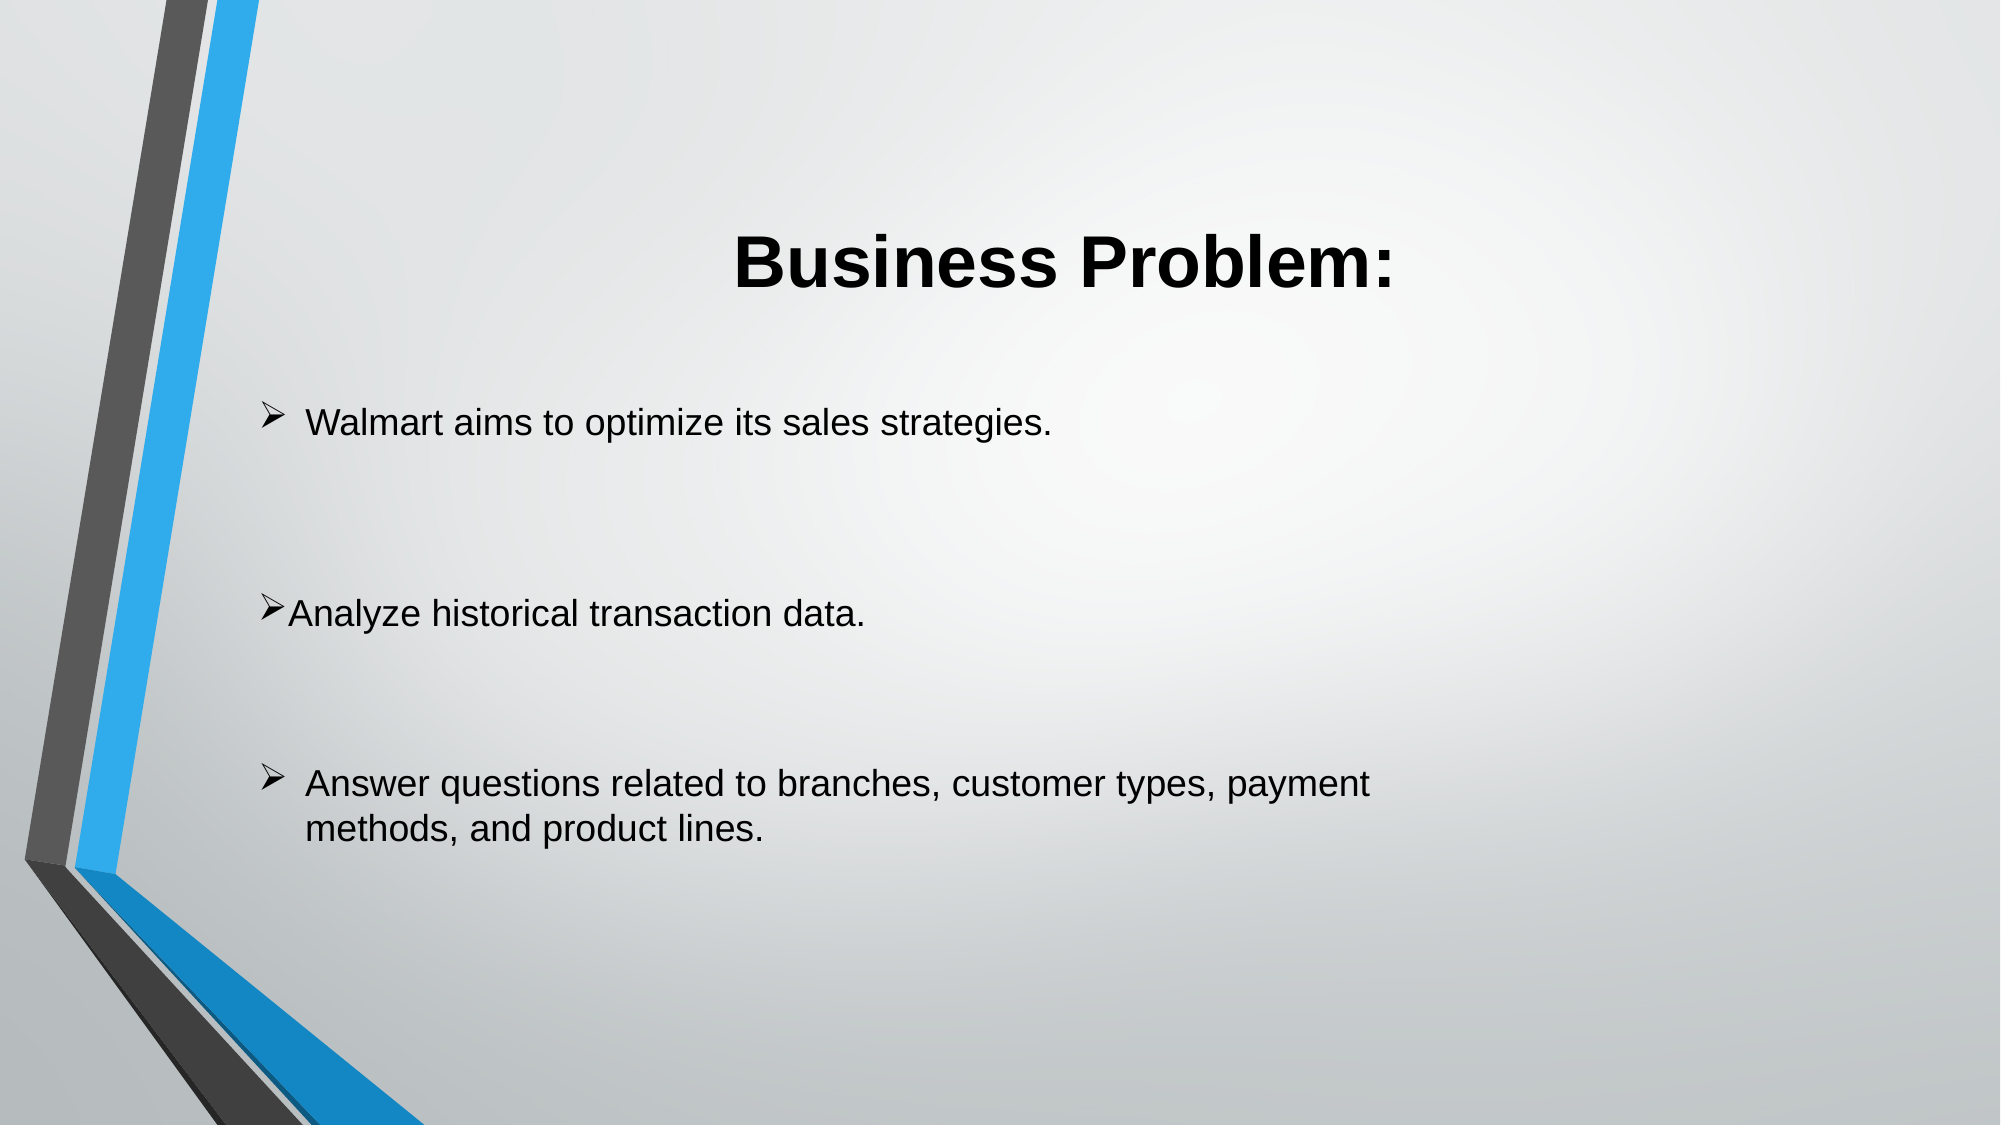

# Business Problem:

Walmart aims to optimize its sales strategies.
Analyze historical transaction data.

Answer questions related to branches, customer types, payment methods, and product lines.